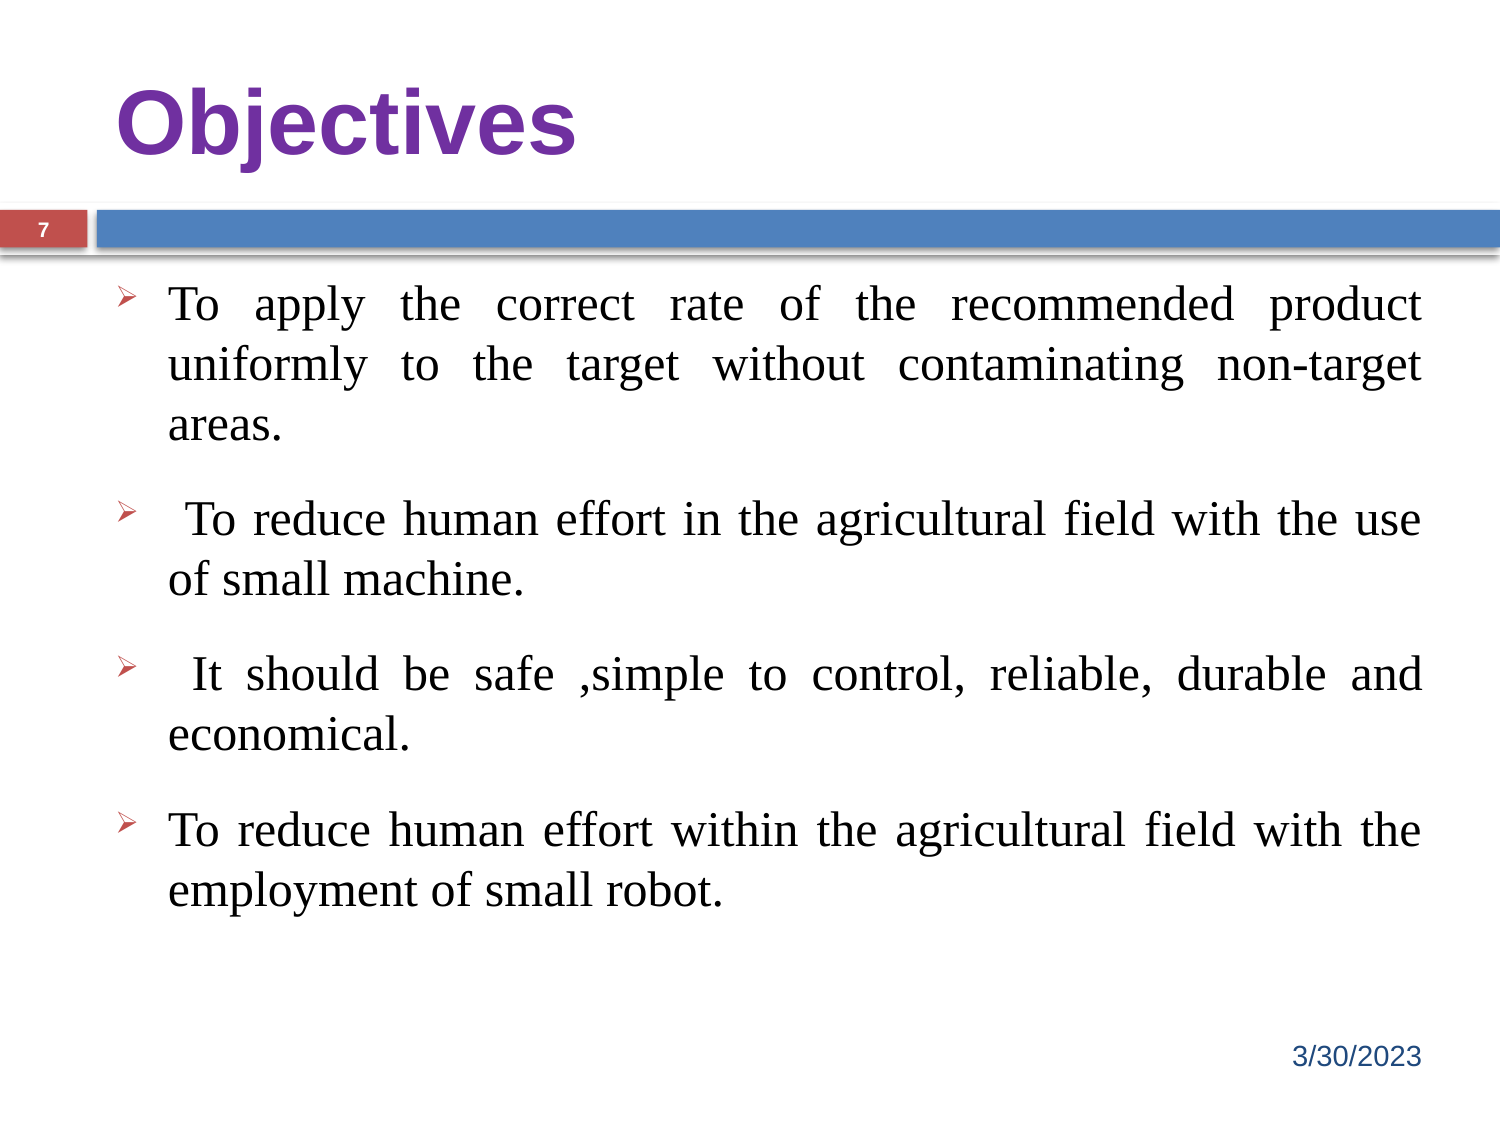

# Objectives
7
To apply the correct rate of the recommended product uniformly to the target without contaminating non-target areas.
 To reduce human effort in the agricultural field with the use of small machine.
 It should be safe ,simple to control, reliable, durable and economical.
To reduce human effort within the agricultural field with the employment of small robot.
3/30/2023